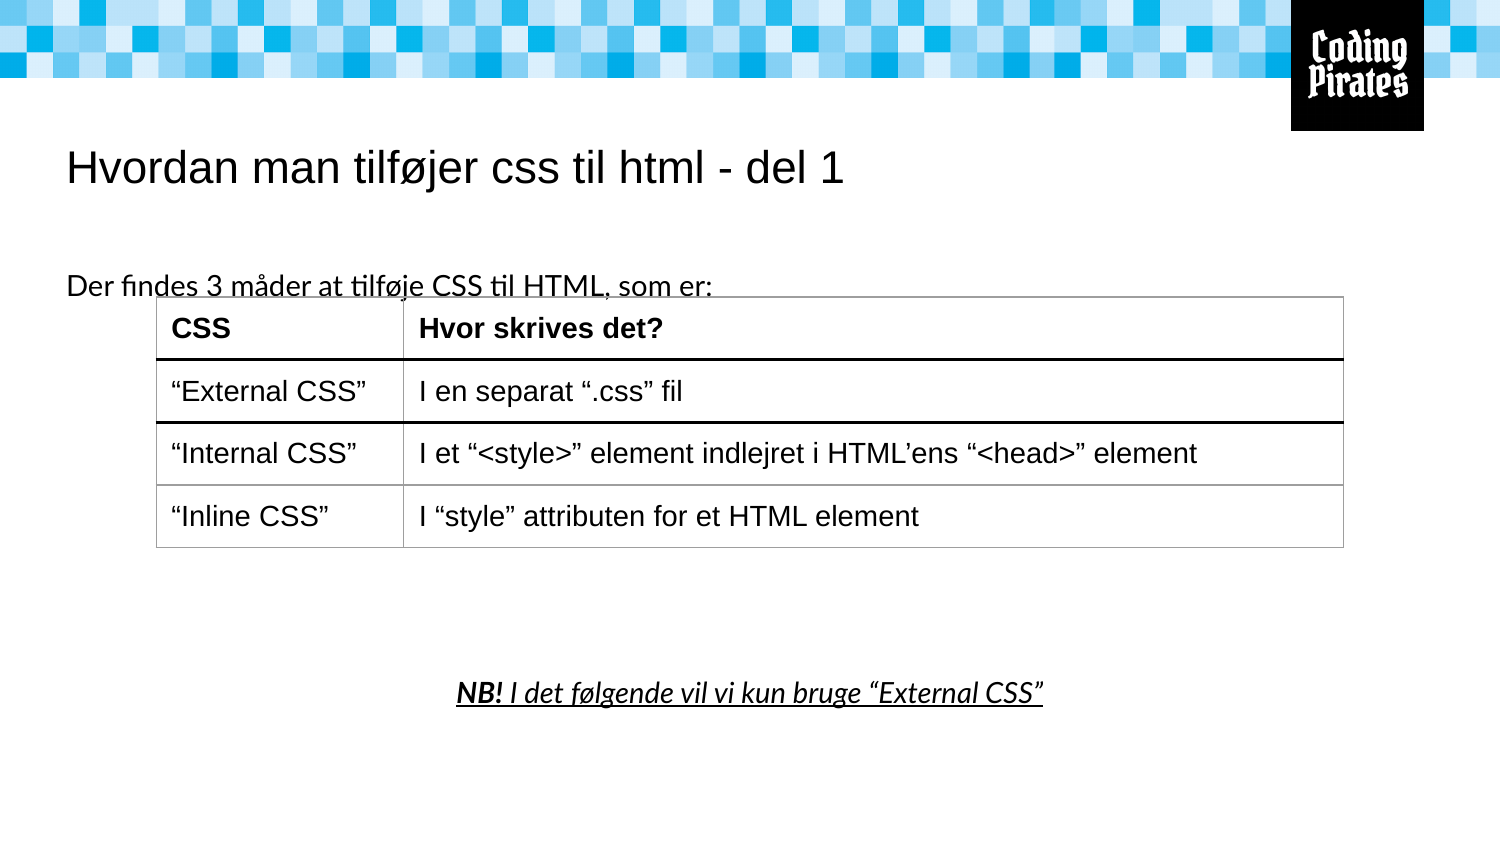

# Hvordan man tilføjer css til html - del 1
Der findes 3 måder at tilføje CSS til HTML, som er:
| CSS | Hvor skrives det? |
| --- | --- |
| “External CSS” | I en separat “.css” fil |
| “Internal CSS” | I et “<style>” element indlejret i HTML’ens “<head>” element |
| “Inline CSS” | I “style” attributen for et HTML element |
NB! I det følgende vil vi kun bruge “External CSS”